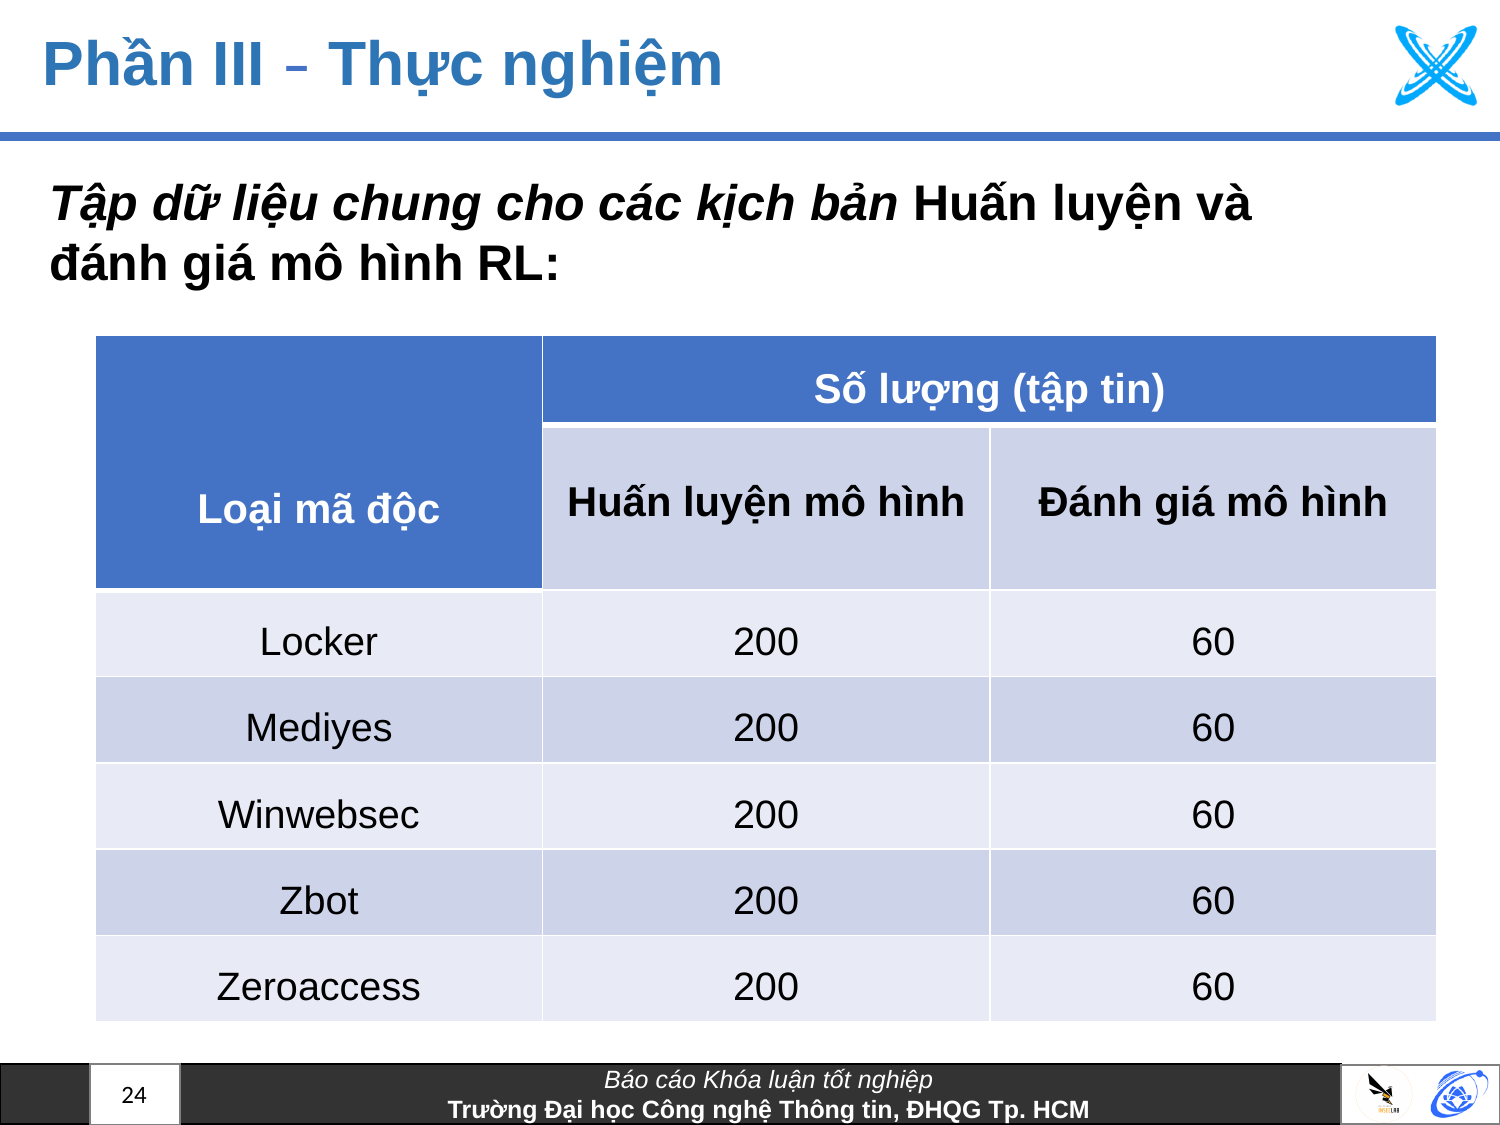

# Phần III – Thực nghiệm​
Tập dữ liệu chung cho các kịch bản Huấn luyện và đánh giá mô hình RL:
| Loại mã độc | Số lượng (tập tin) |  |
| --- | --- | --- |
|  | Huấn luyện mô hình | Đánh giá mô hình |
| Locker | 200 | 60 |
| Mediyes | 200 | 60 |
| Winwebsec | 200 | 60 |
| Zbot | 200 | 60 |
| Zeroaccess | 200 | 60 |
24